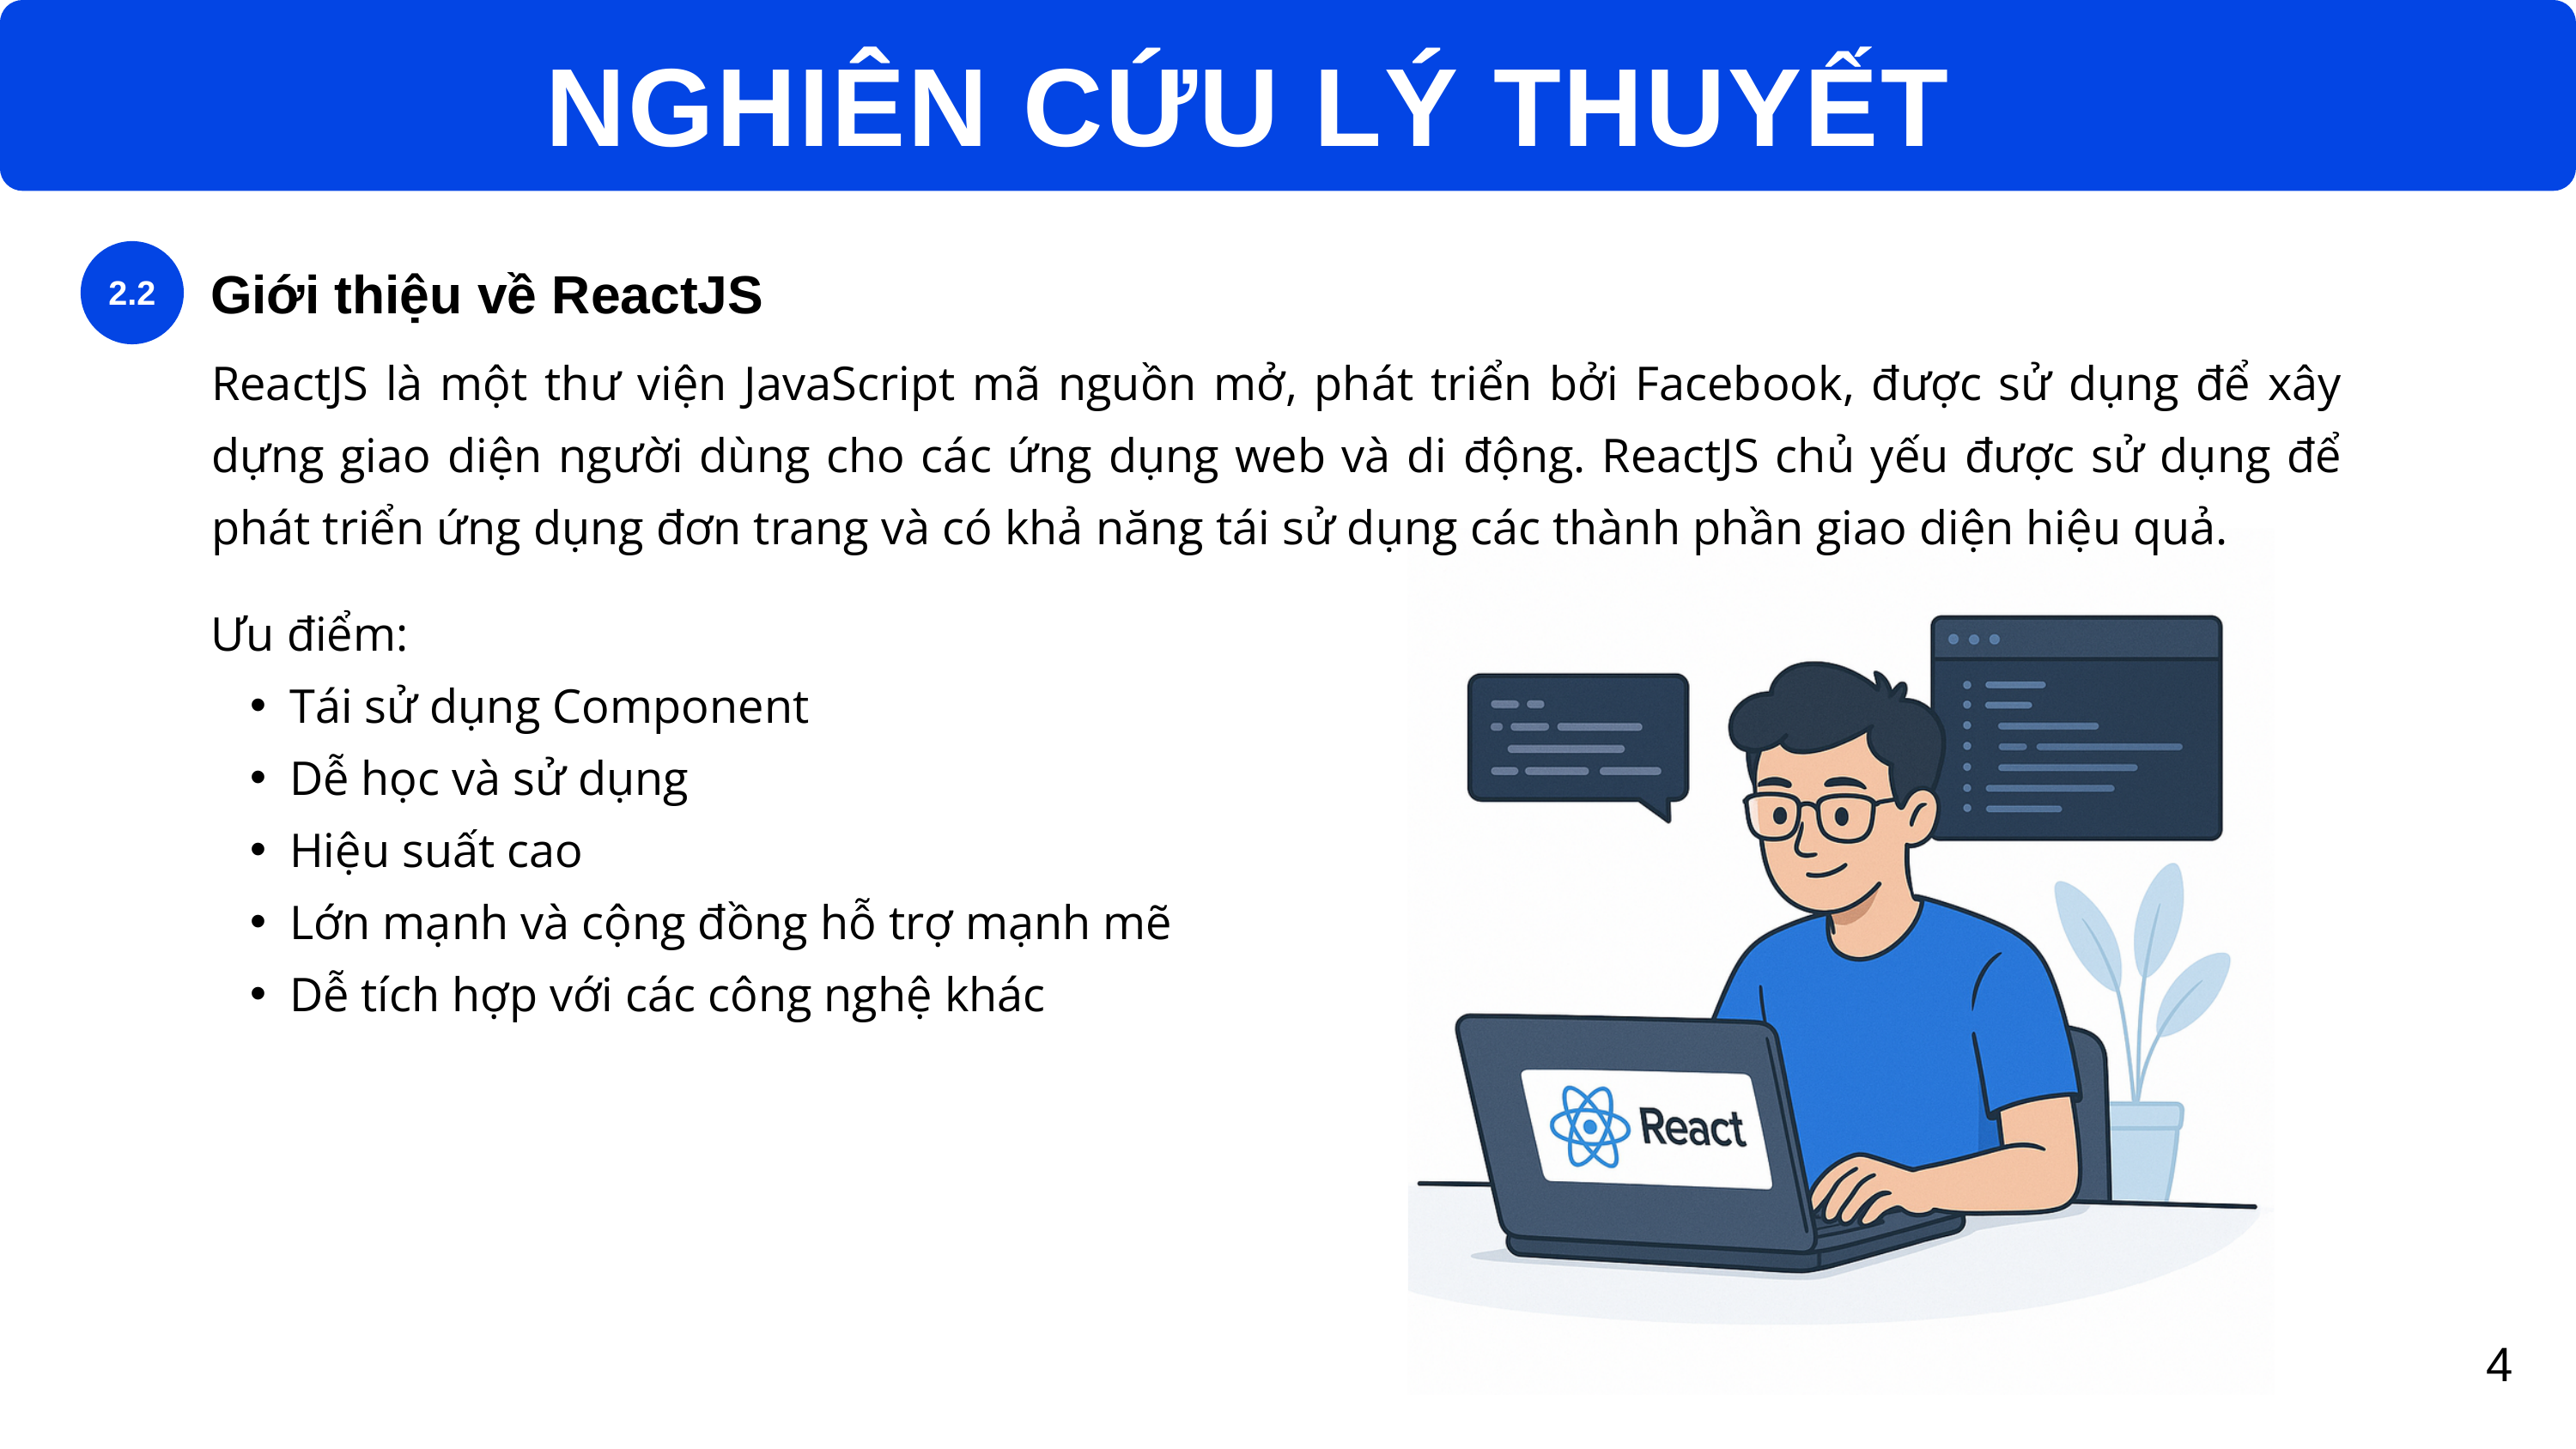

NGHIÊN CỨU LÝ THUYẾT

2.2
Giới thiệu về ReactJS

ReactJS là một thư viện JavaScript mã nguồn mở, phát triển bởi Facebook, được sử dụng để xây dựng giao diện người dùng cho các ứng dụng web và di động. ReactJS chủ yếu được sử dụng để phát triển ứng dụng đơn trang và có khả năng tái sử dụng các thành phần giao diện hiệu quả.

Ưu điểm:
Tái sử dụng Component
Dễ học và sử dụng
Hiệu suất cao
Lớn mạnh và cộng đồng hỗ trợ mạnh mẽ
Dễ tích hợp với các công nghệ khác

4